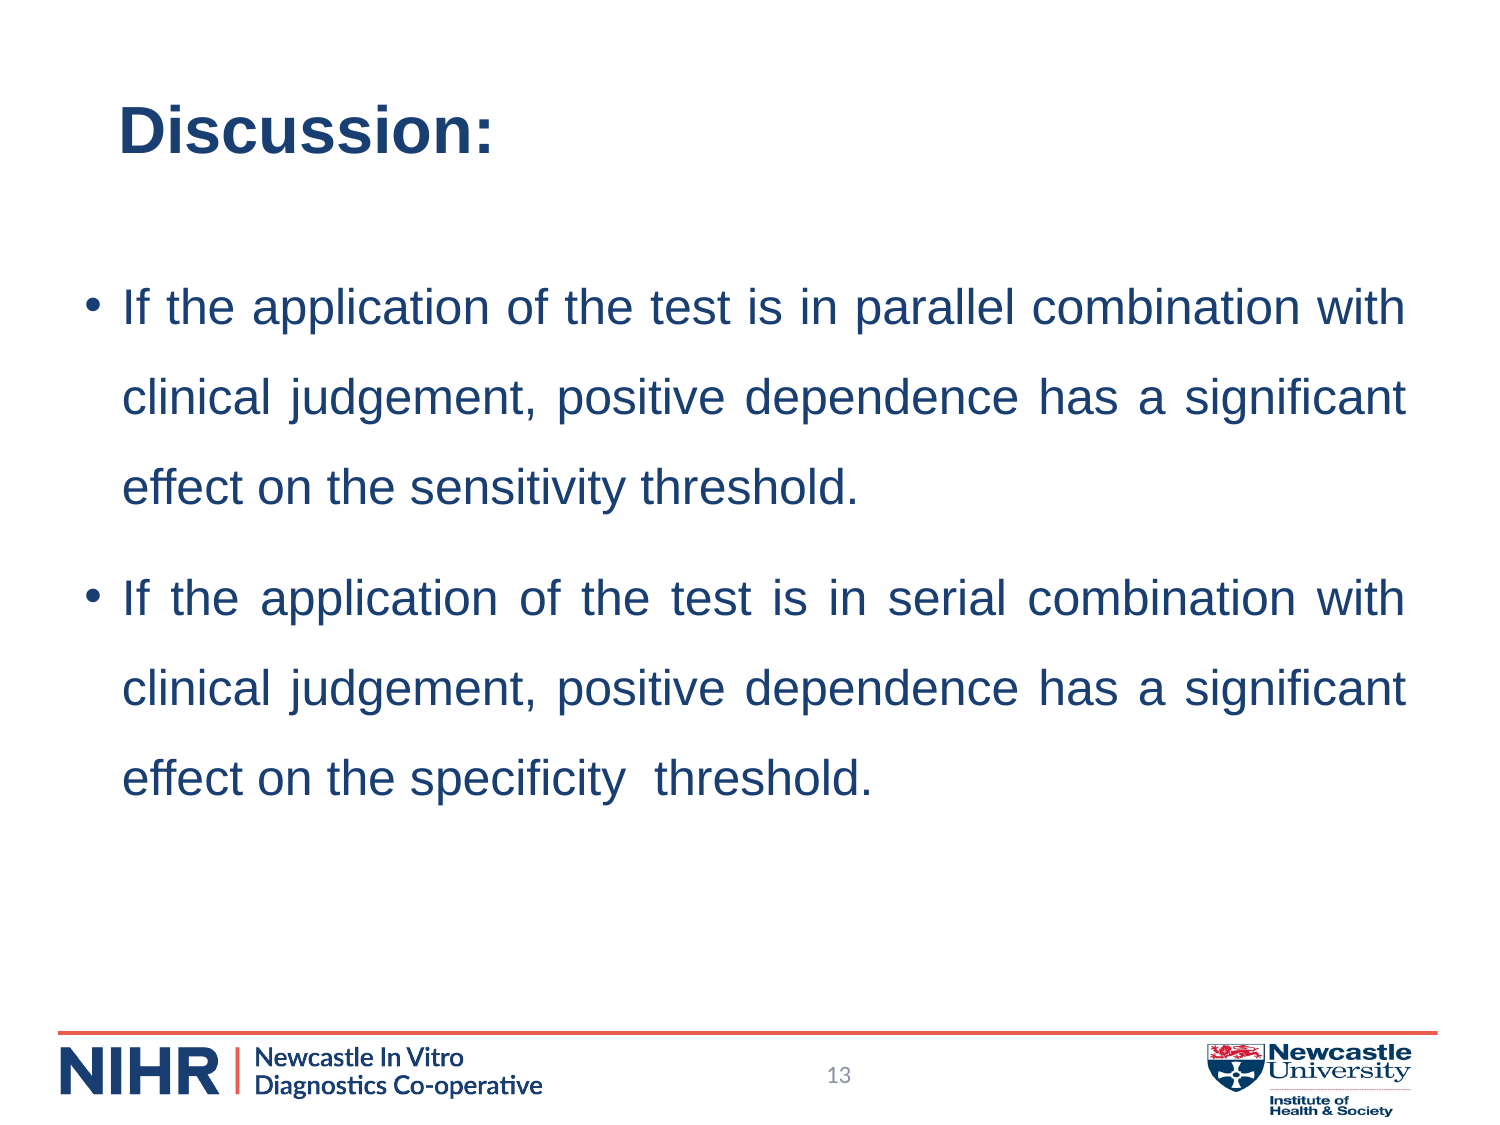

# Discussion:
If the application of the test is in parallel combination with clinical judgement, positive dependence has a significant effect on the sensitivity threshold.
If the application of the test is in serial combination with clinical judgement, positive dependence has a significant effect on the specificity  threshold.
13